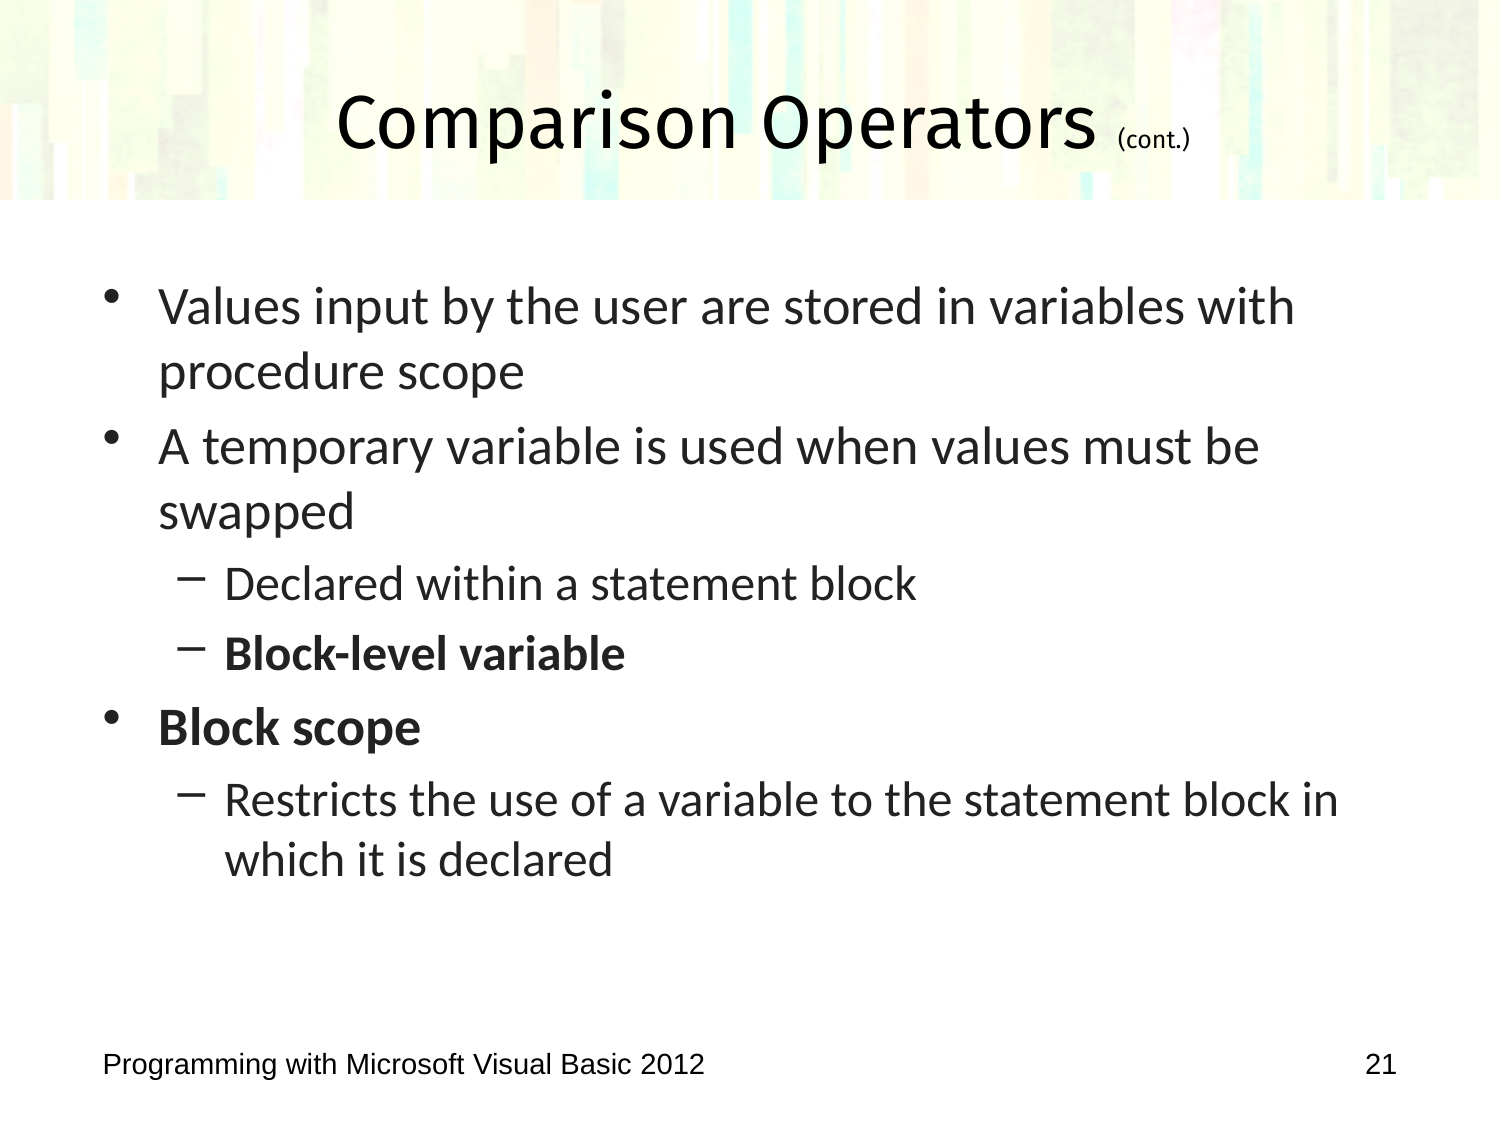

# Comparison Operators (cont.)
Values input by the user are stored in variables with procedure scope
A temporary variable is used when values must be swapped
Declared within a statement block
Block-level variable
Block scope
Restricts the use of a variable to the statement block in which it is declared
Programming with Microsoft Visual Basic 2012
21